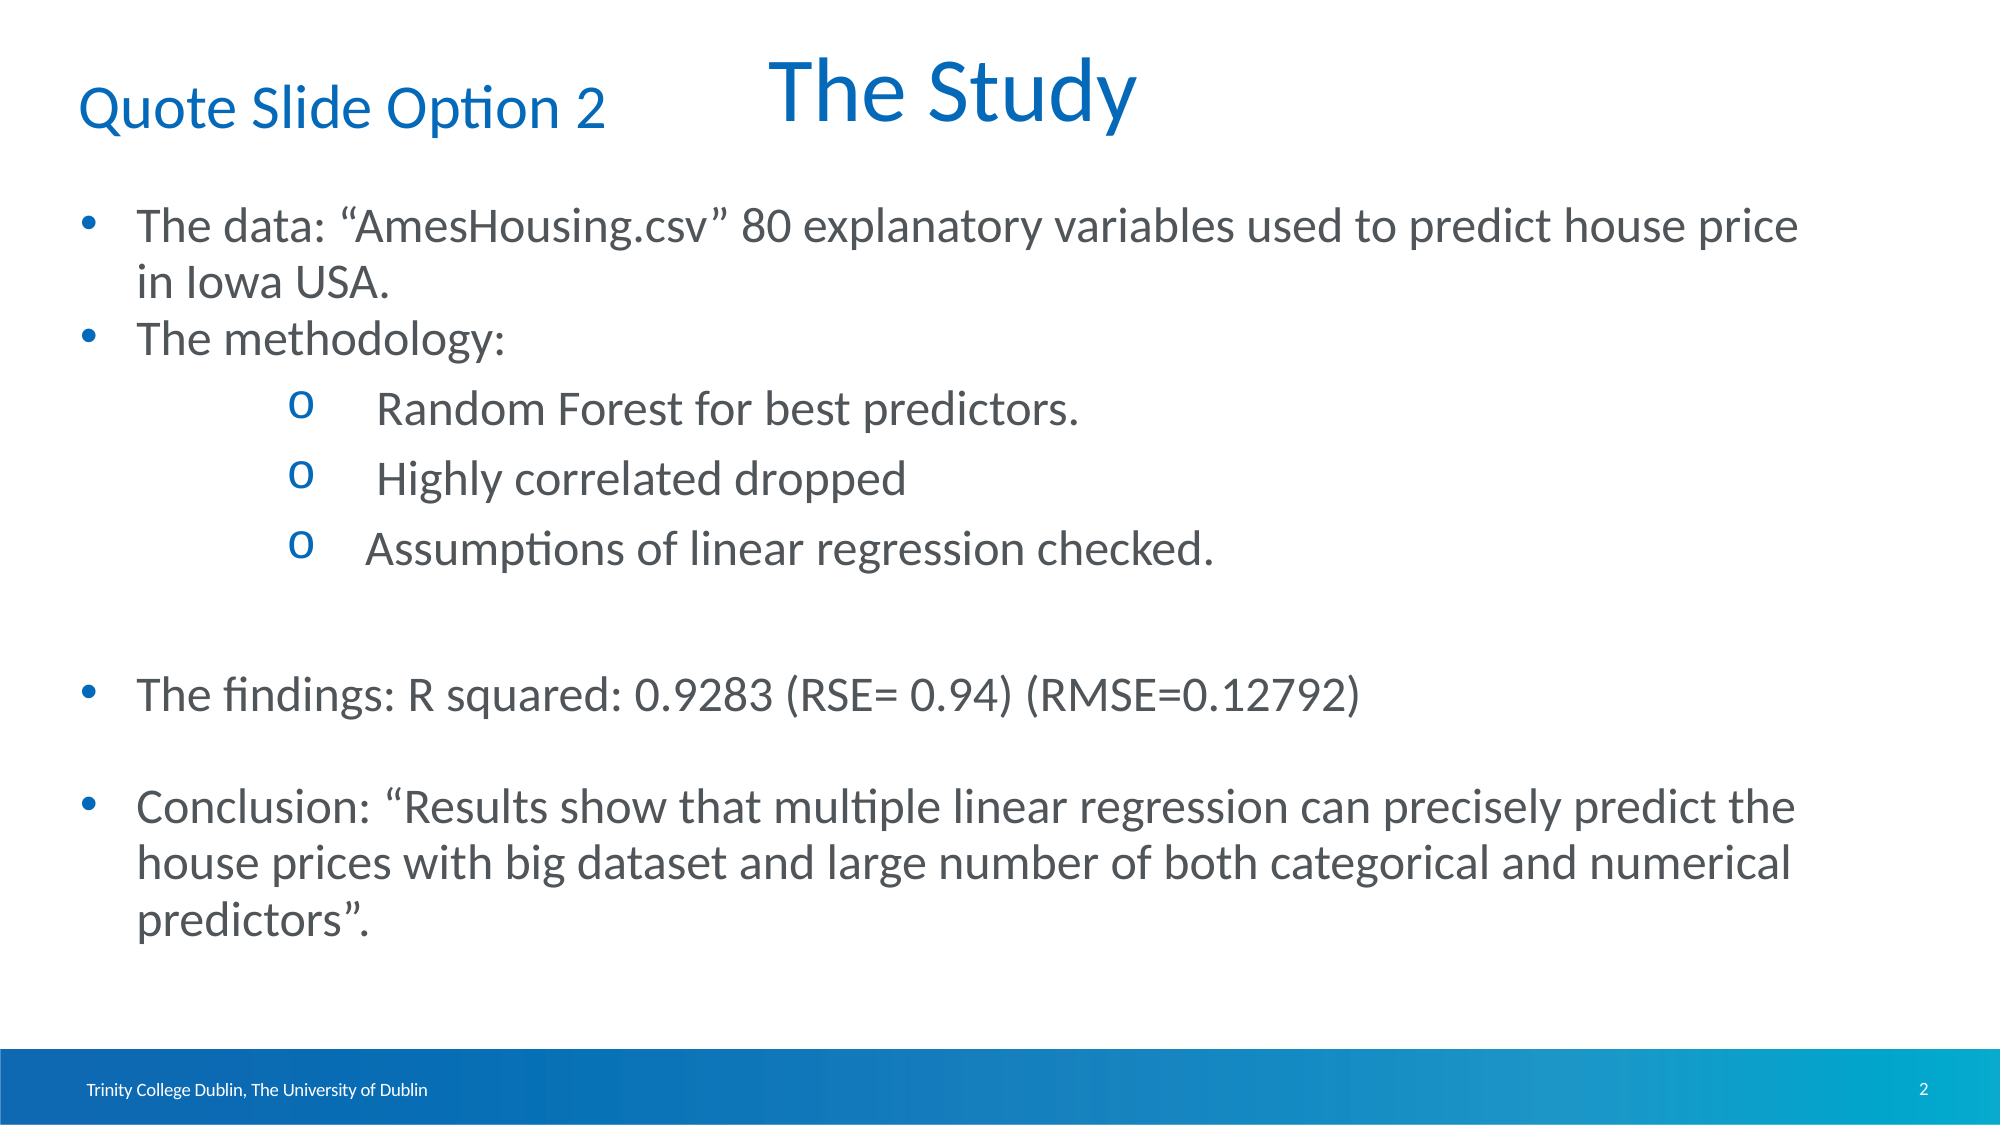

# Quote Slide Option 2
The Study

The data: “AmesHousing.csv” 80 explanatory variables used to predict house price in Iowa USA.
The methodology:
   Random Forest for best predictors.
   Highly correlated dropped
  Assumptions of linear regression checked.

The findings: R squared: 0.9283 (RSE= 0.94) (RMSE=0.12792)

Conclusion: “Results show that multiple linear regression can precisely predict the house prices with big dataset and large number of both categorical and numerical   predictors”.

2